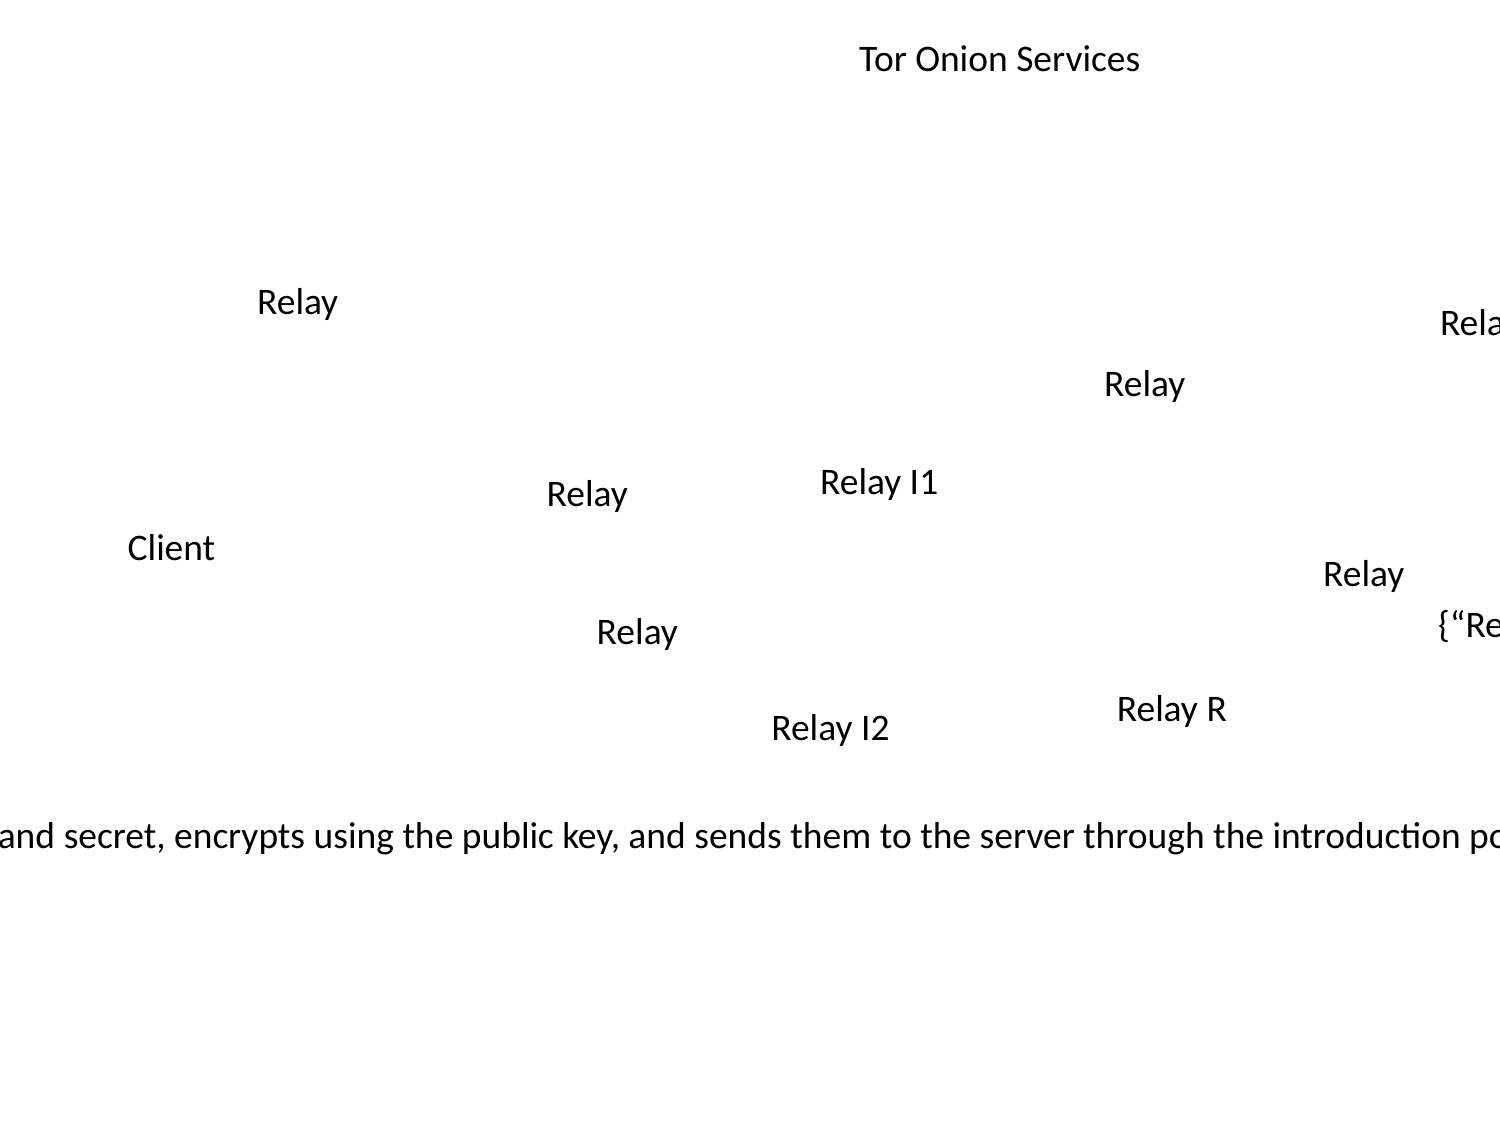

Tor Onion Services
Relay
Relay
Relay
Relay I1
Relay
Server
Client
Relay
{“Rendezvous at R. The secret is K.”}PK
Relay
Relay R
Relay I2
The client chooses a rendezvous point and secret, encrypts using the public key, and sends them to the server through the introduction point